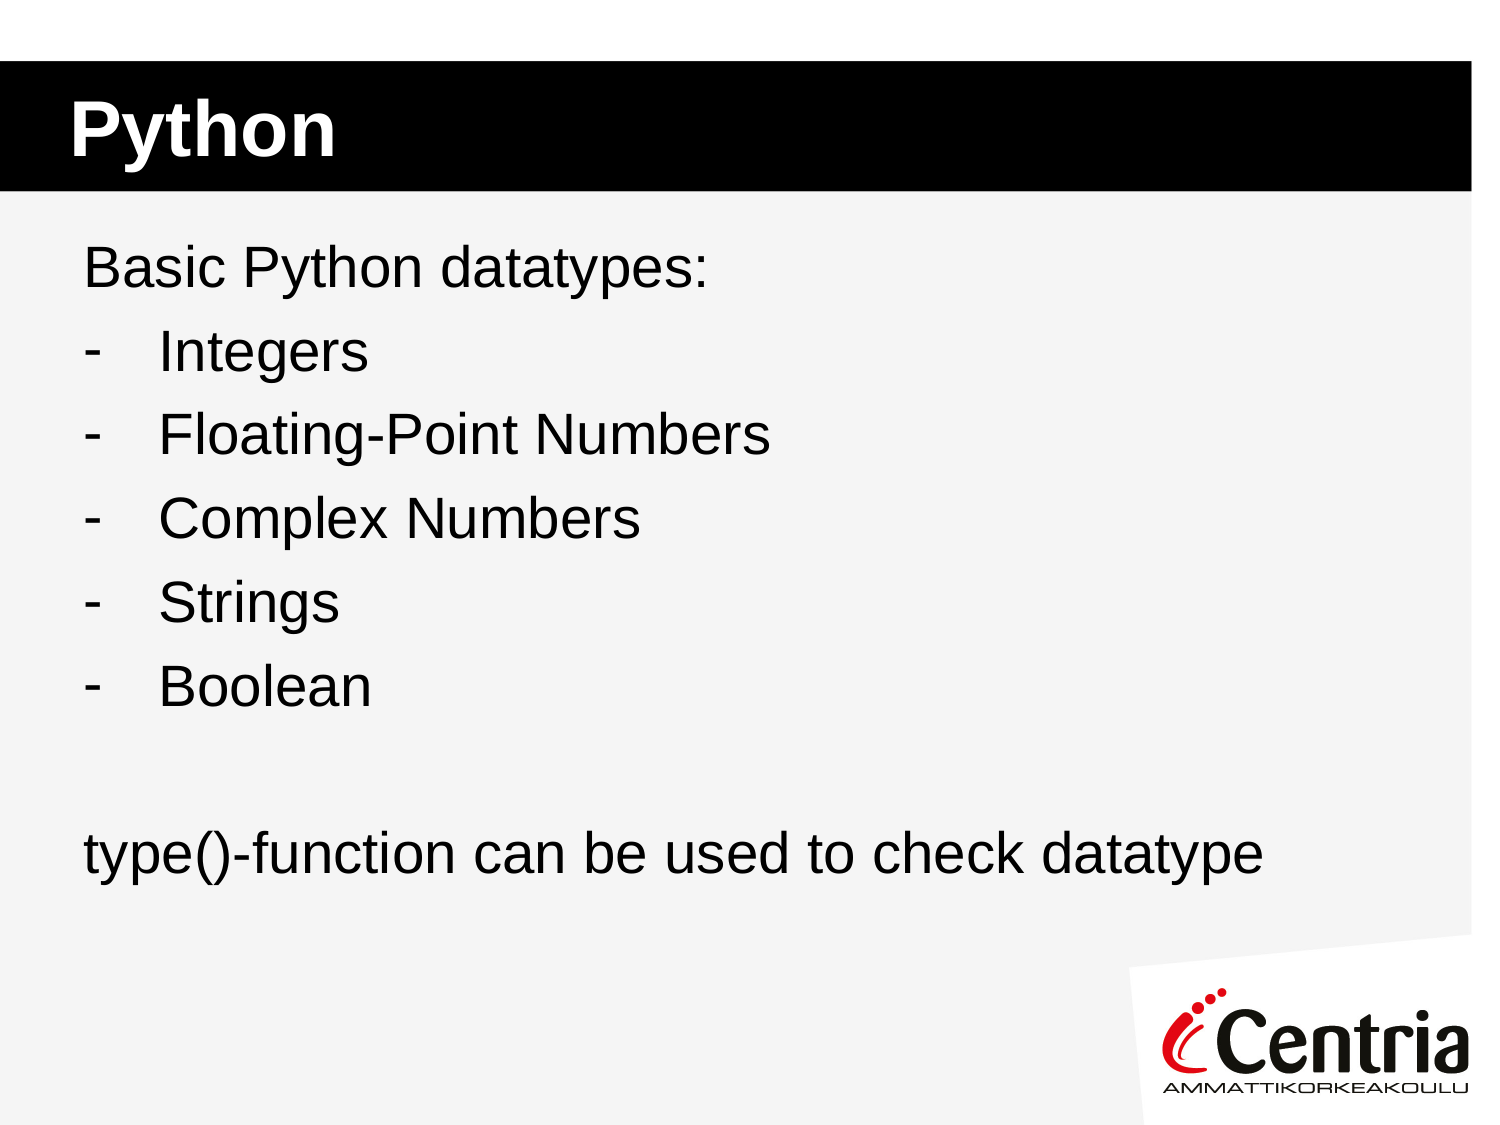

# Python
Basic Python datatypes:
Integers
Floating-Point Numbers
Complex Numbers
Strings
Boolean

type()-function can be used to check datatype